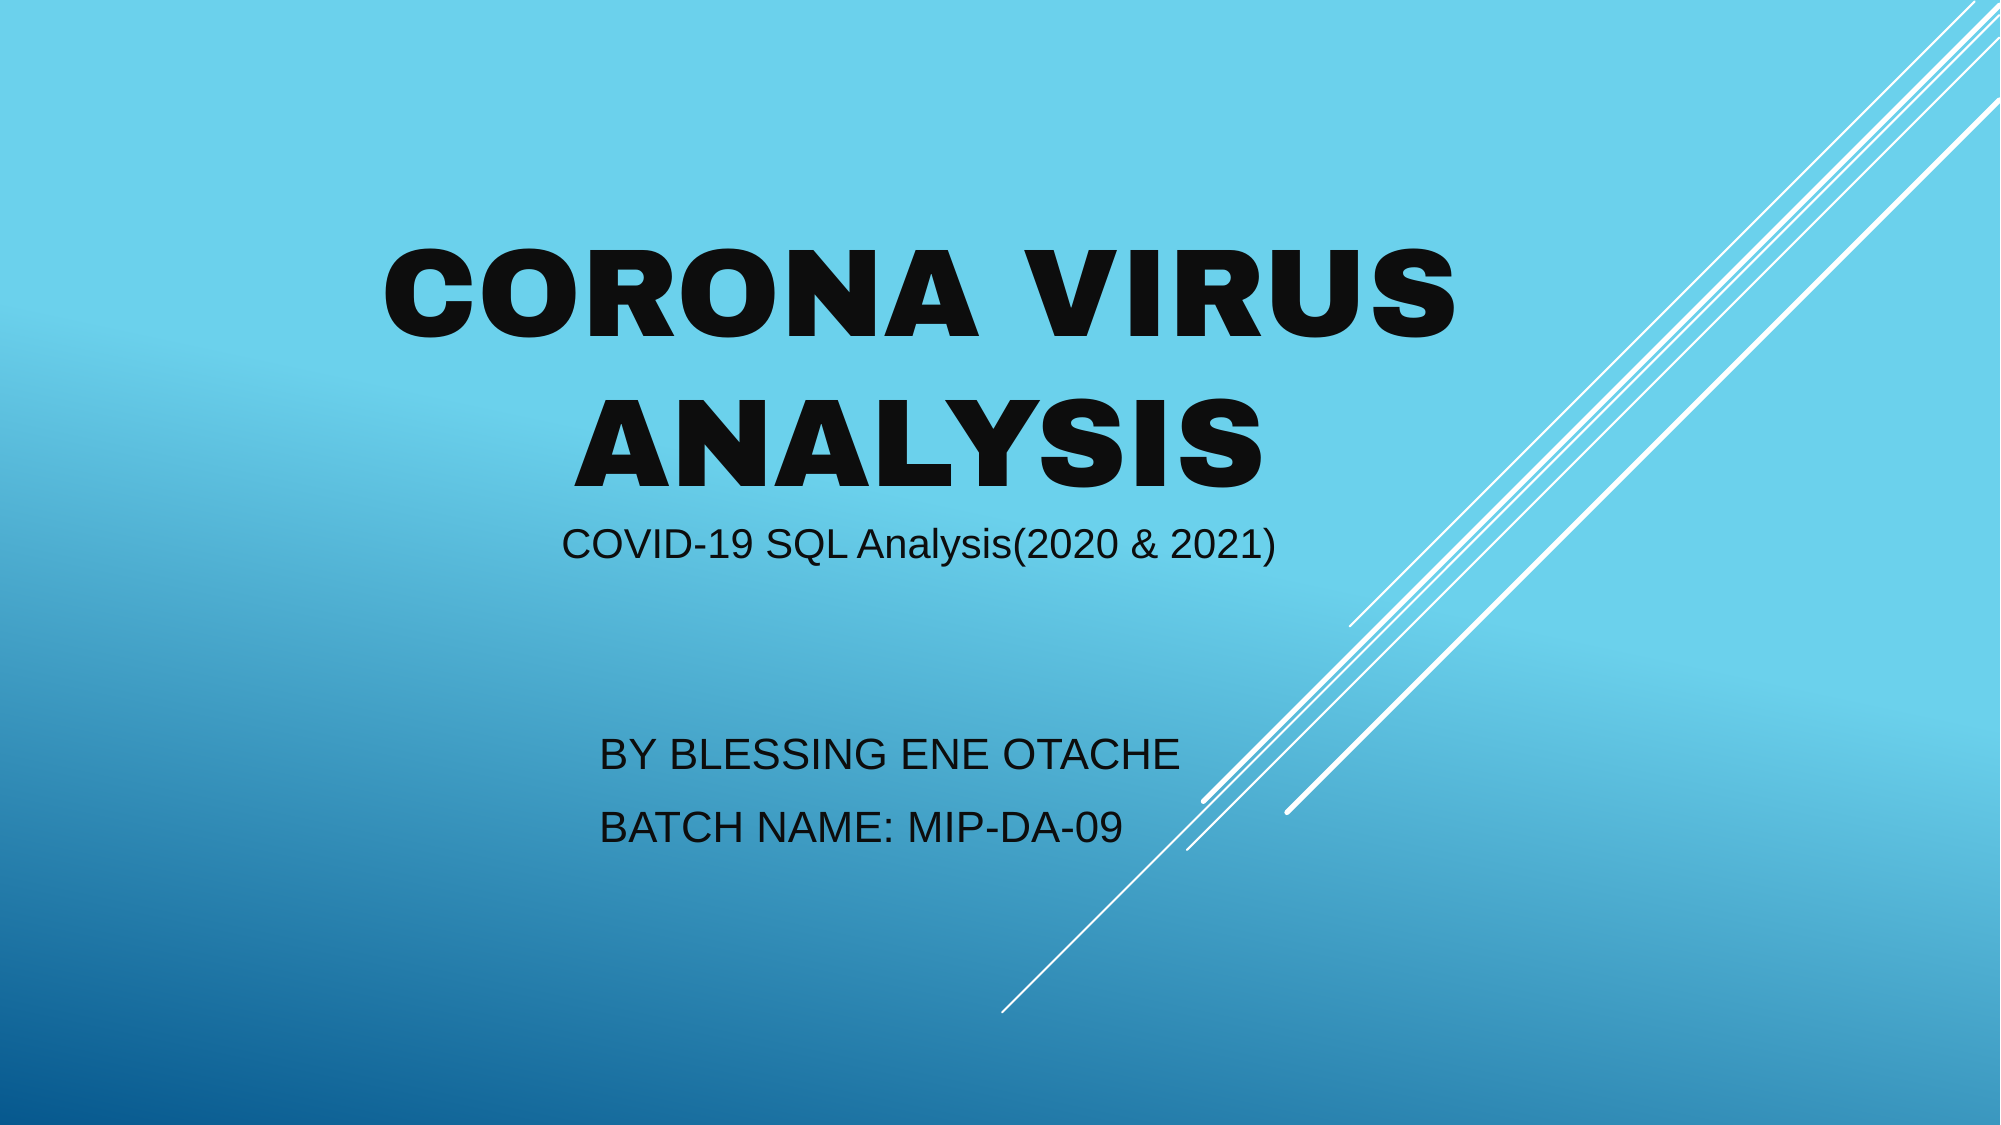

# CORONA VIRUS ANALYSIS
COVID-19 SQL Analysis(2020 & 2021)
BY BLESSING ENE OTACHE
BATCH NAME: MIP-DA-09